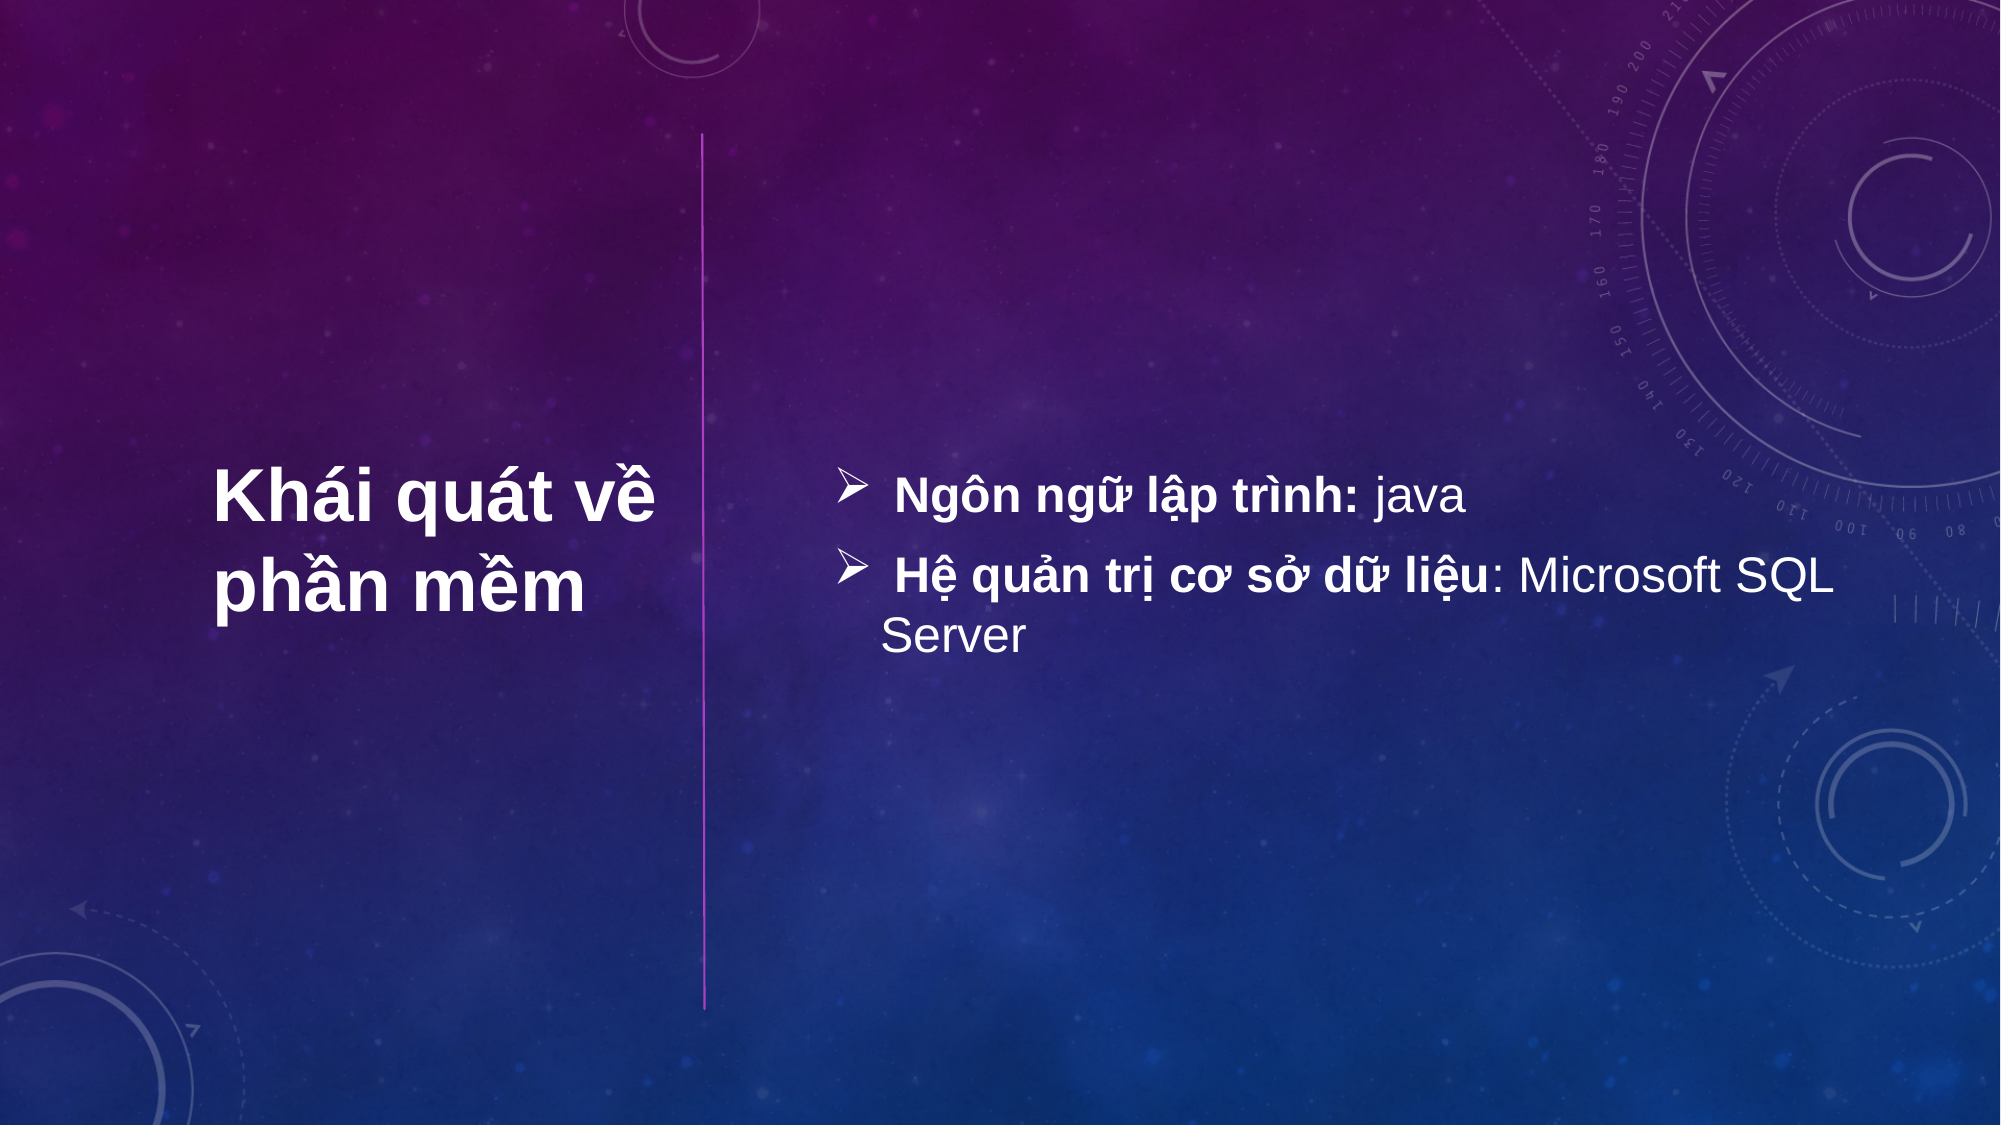

Ngôn ngữ lập trình: java
 Hệ quản trị cơ sở dữ liệu: Microsoft SQL Server
Khái quát về phần mềm